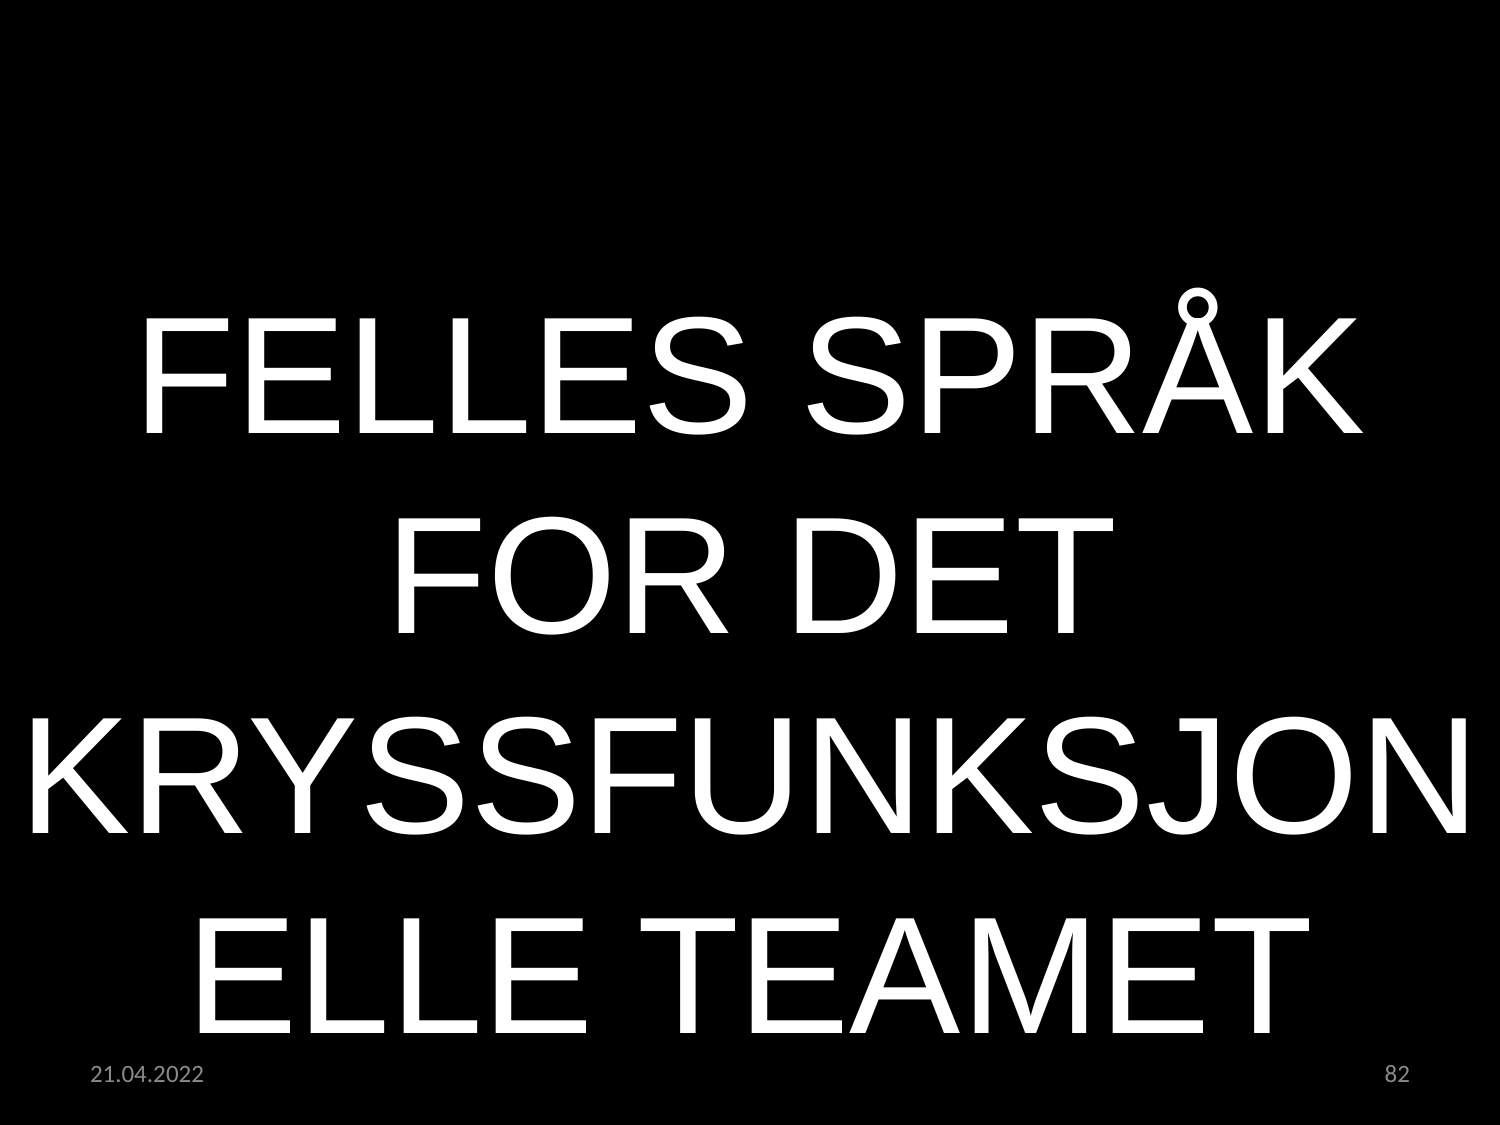

FELLES SPRÅK FOR DET KRYSSFUNKSJONELLE TEAMET
21.04.2022
82